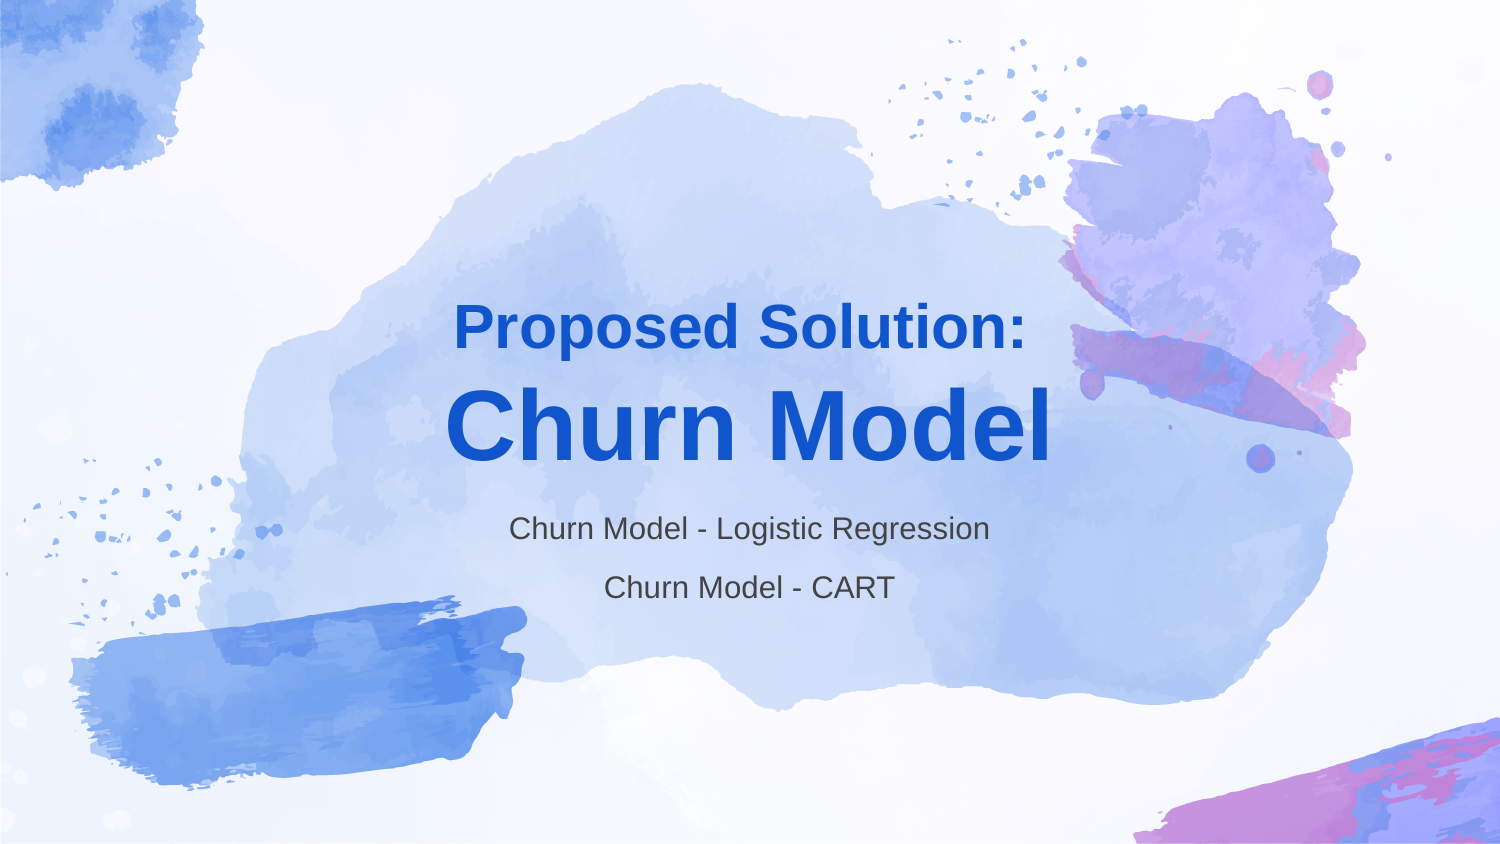

# Proposed Solution:
Churn Model
Churn Model - Logistic Regression
Churn Model - CART